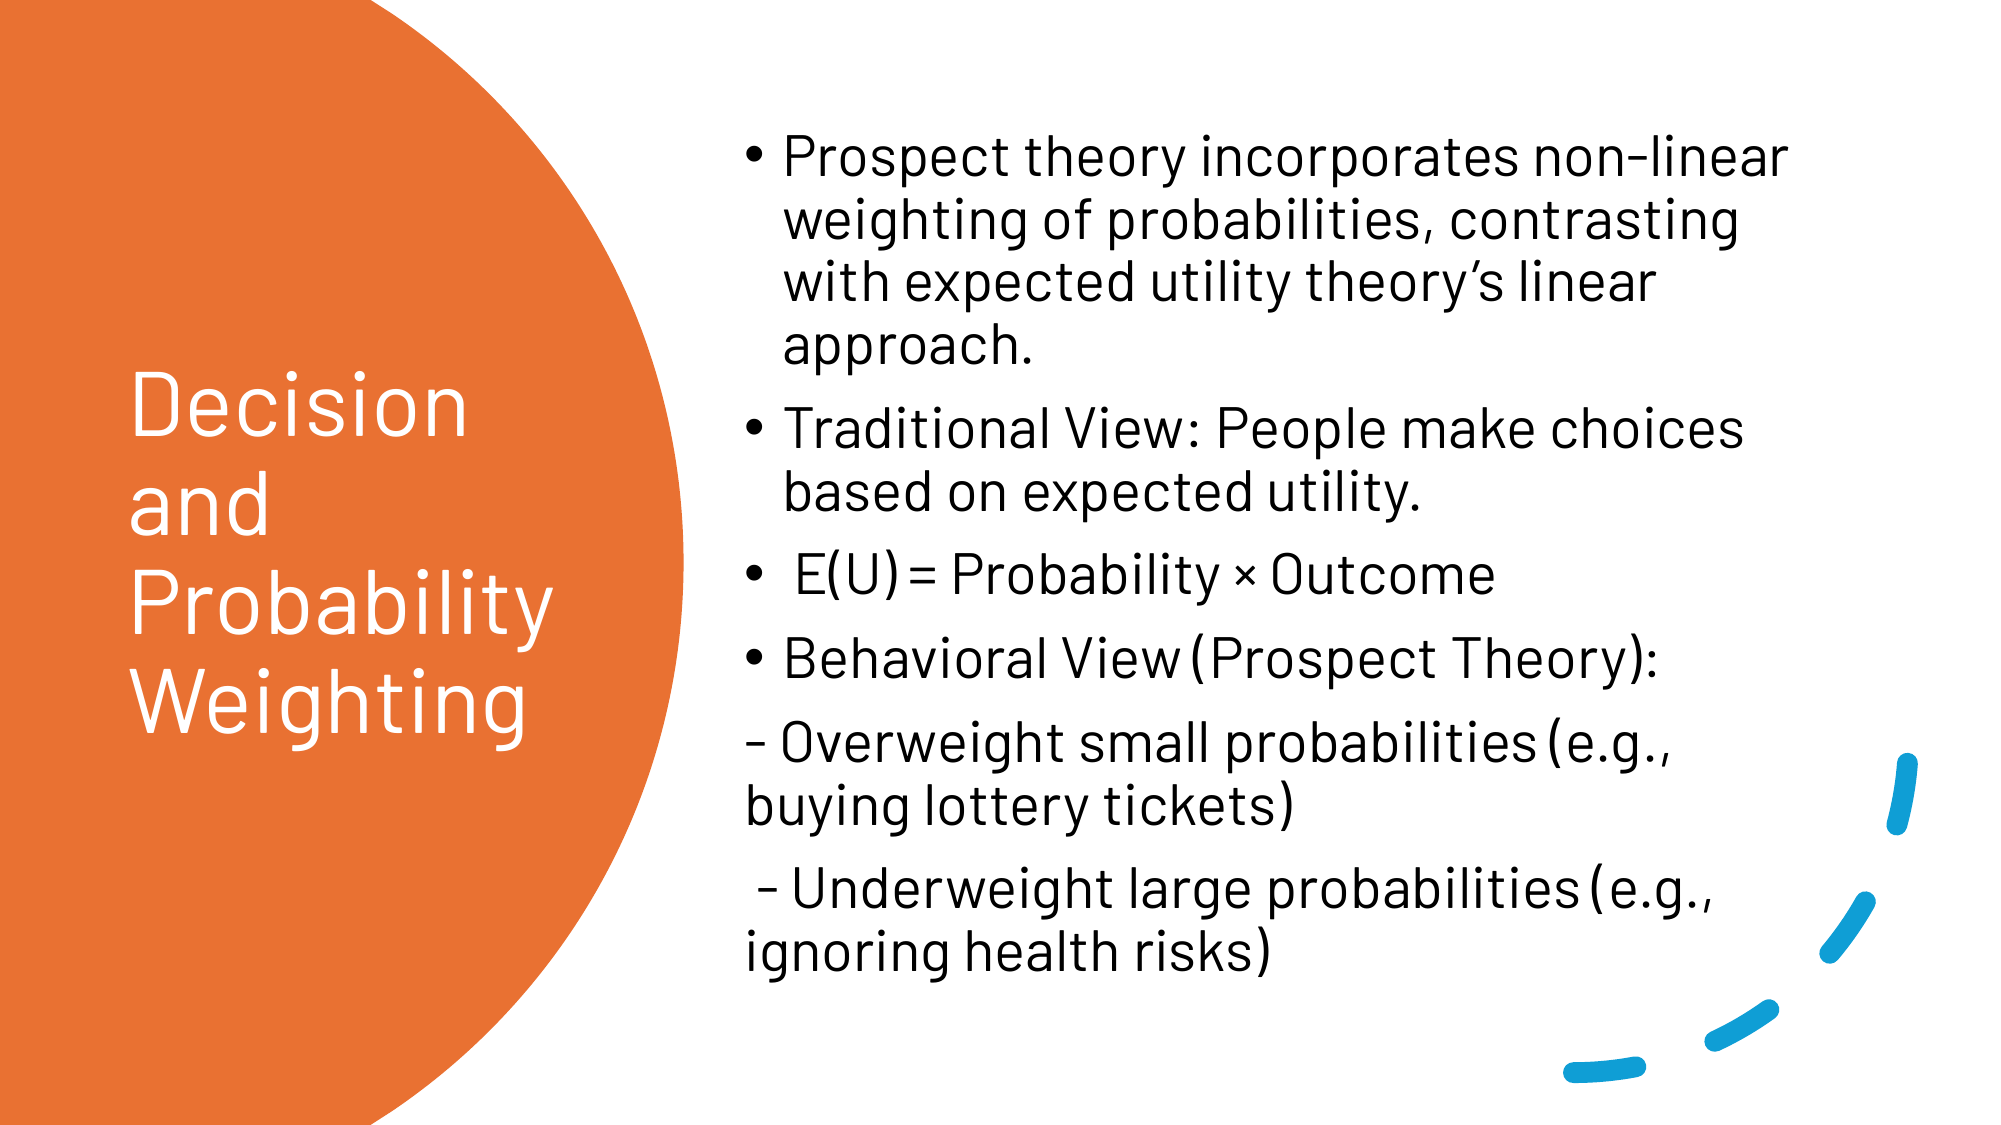

Prospect theory incorporates non-linear weighting of probabilities, contrasting with expected utility theory’s linear approach.
Traditional View: People make choices based on expected utility.
 E(U) = Probability × Outcome
Behavioral View (Prospect Theory):
- Overweight small probabilities (e.g., buying lottery tickets)
 - Underweight large probabilities (e.g., ignoring health risks)
# Decision and Probability Weighting